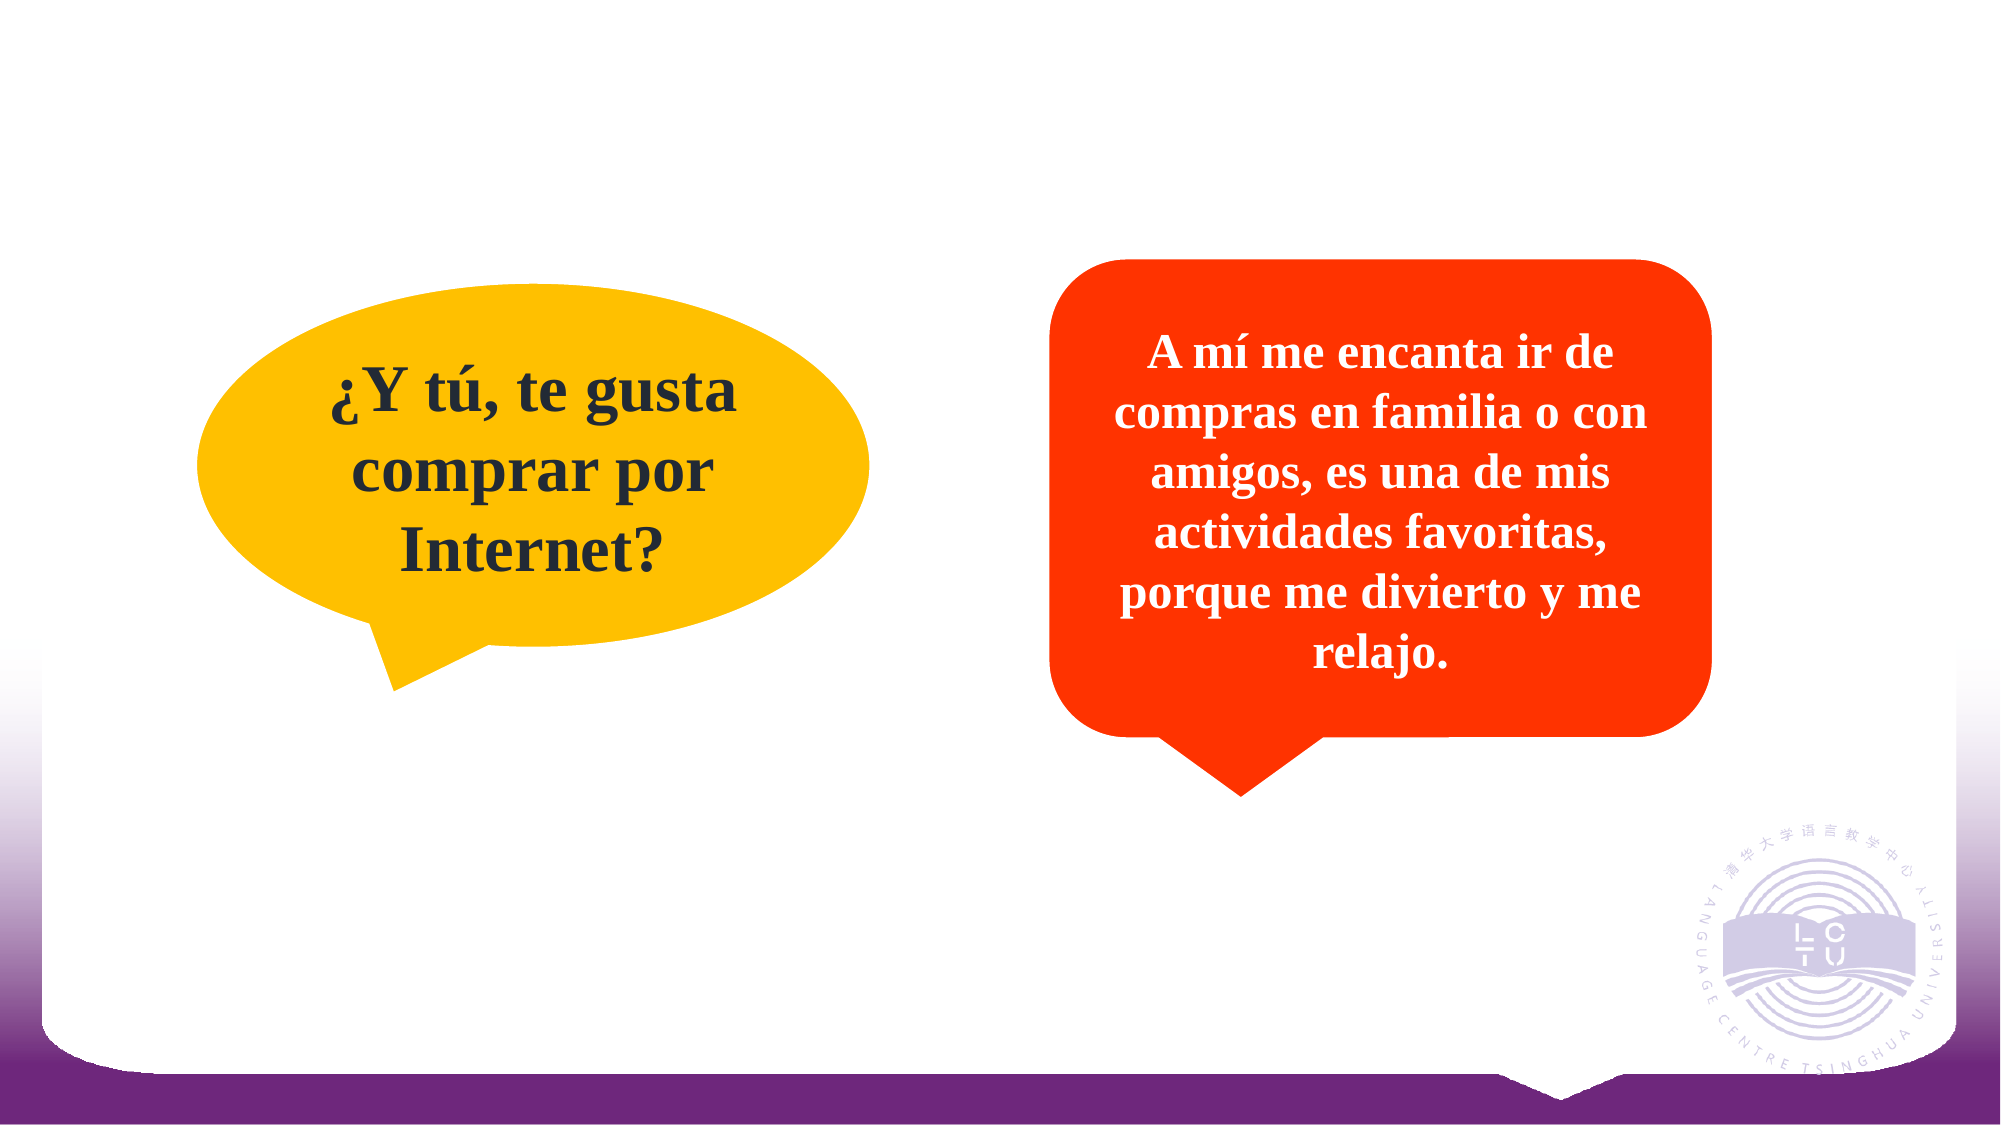

A mí me encanta ir de compras en familia o con amigos, es una de mis actividades favoritas, porque me divierto y me relajo.
¿Y tú, te gusta comprar por Internet?